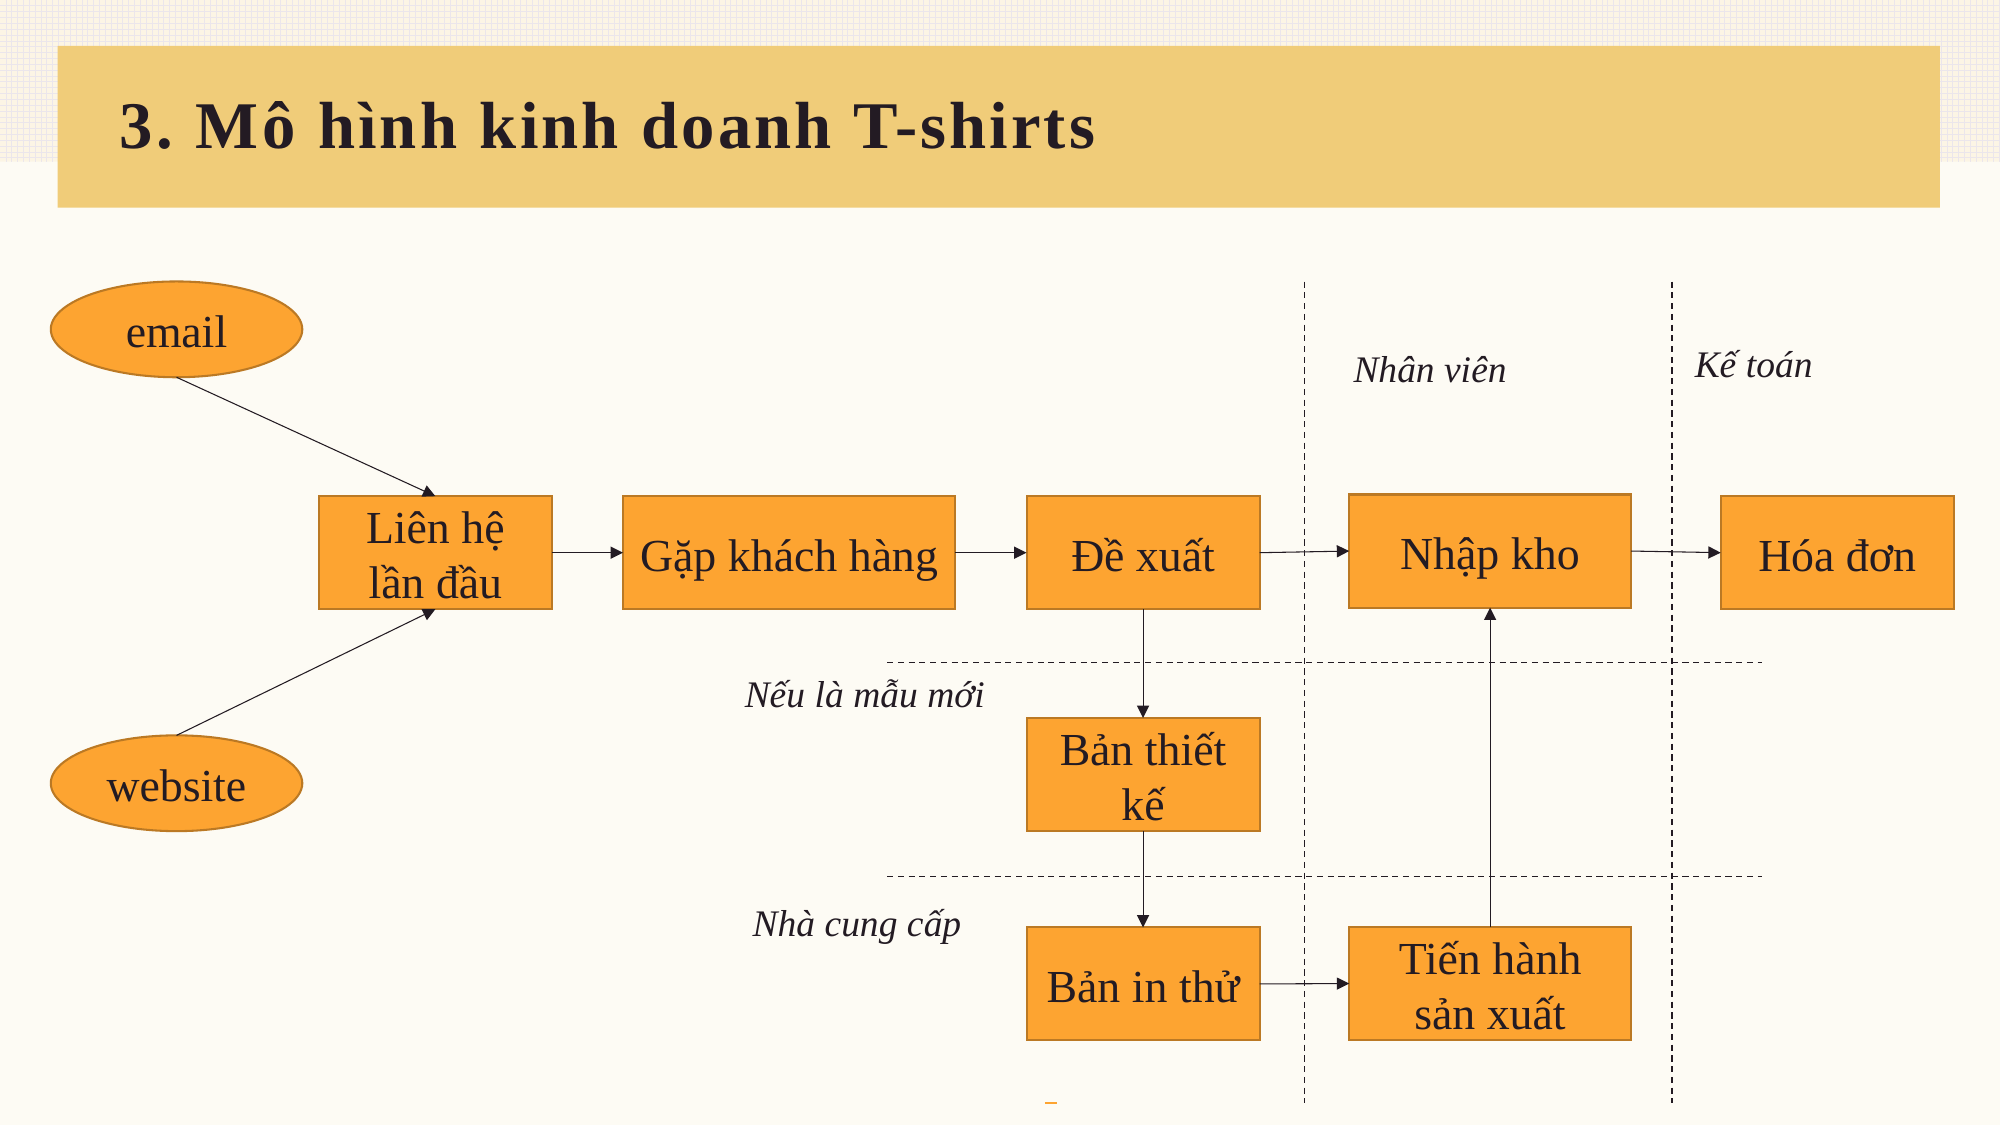

# 3. Mô hình kinh doanh T-shirts
email
Kế toán
Nhân viên
Nhập kho
Hóa đơn
Đề xuất
Gặp khách hàng
Liên hệ lần đầu
Nếu là mẫu mới
Bản thiết kế
website
Nhà cung cấp
Tiến hành sản xuất
Bản in thử